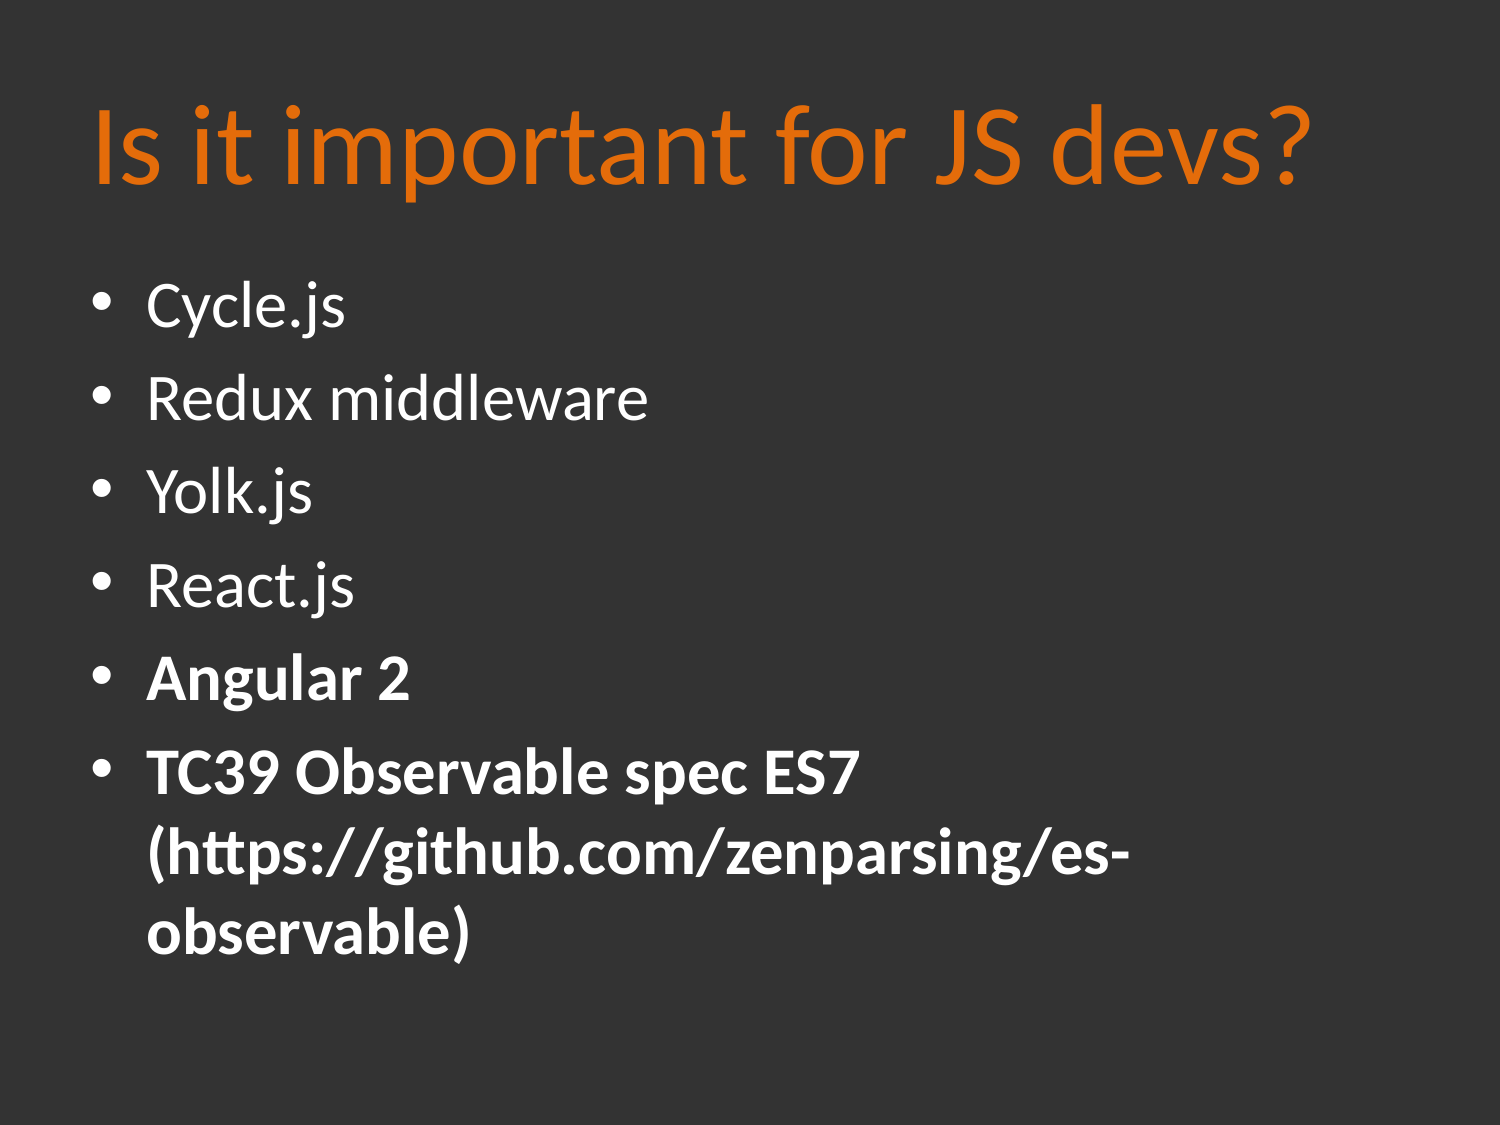

# Is it important for JS devs?
Cycle.js
Redux middleware
Yolk.js
React.js
Angular 2
TC39 Observable spec ES7 (https://github.com/zenparsing/es-observable)